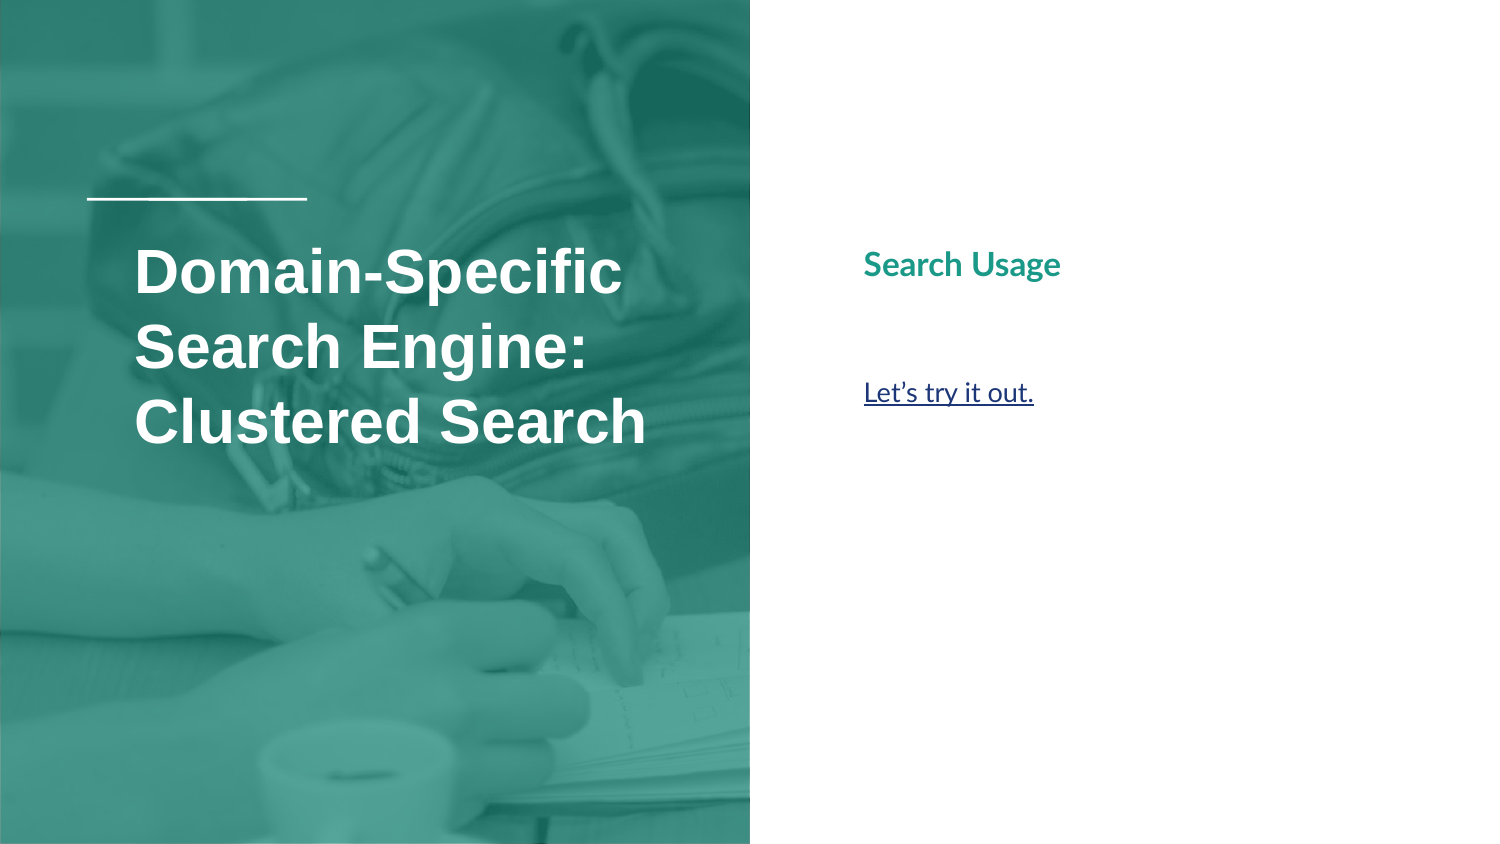

# Domain-Specific Search Engine:
Clustered Search
Search Usage

Let’s try it out.